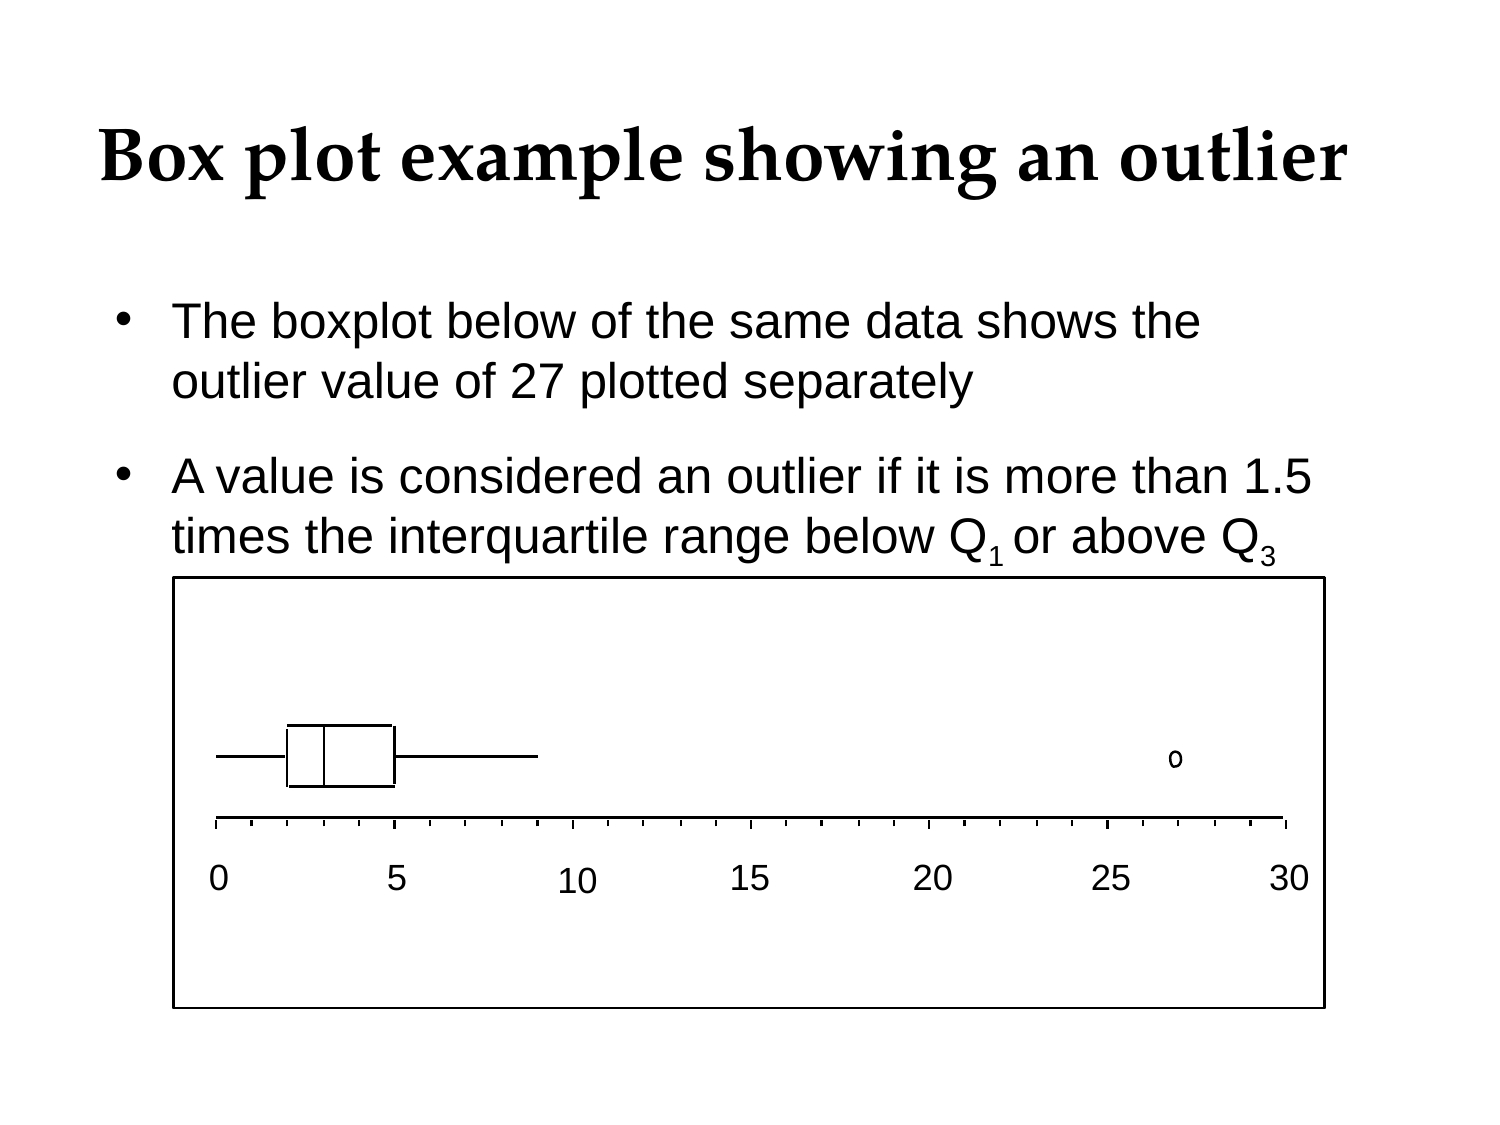

Box plot example showing an outlier
The boxplot below of the same data shows the
outlier value of 27 plotted separately
A value is considered an outlier if it is more than 1.5 times the interquartile range below Q1 or above Q3

20
25
30
0
5
15
10